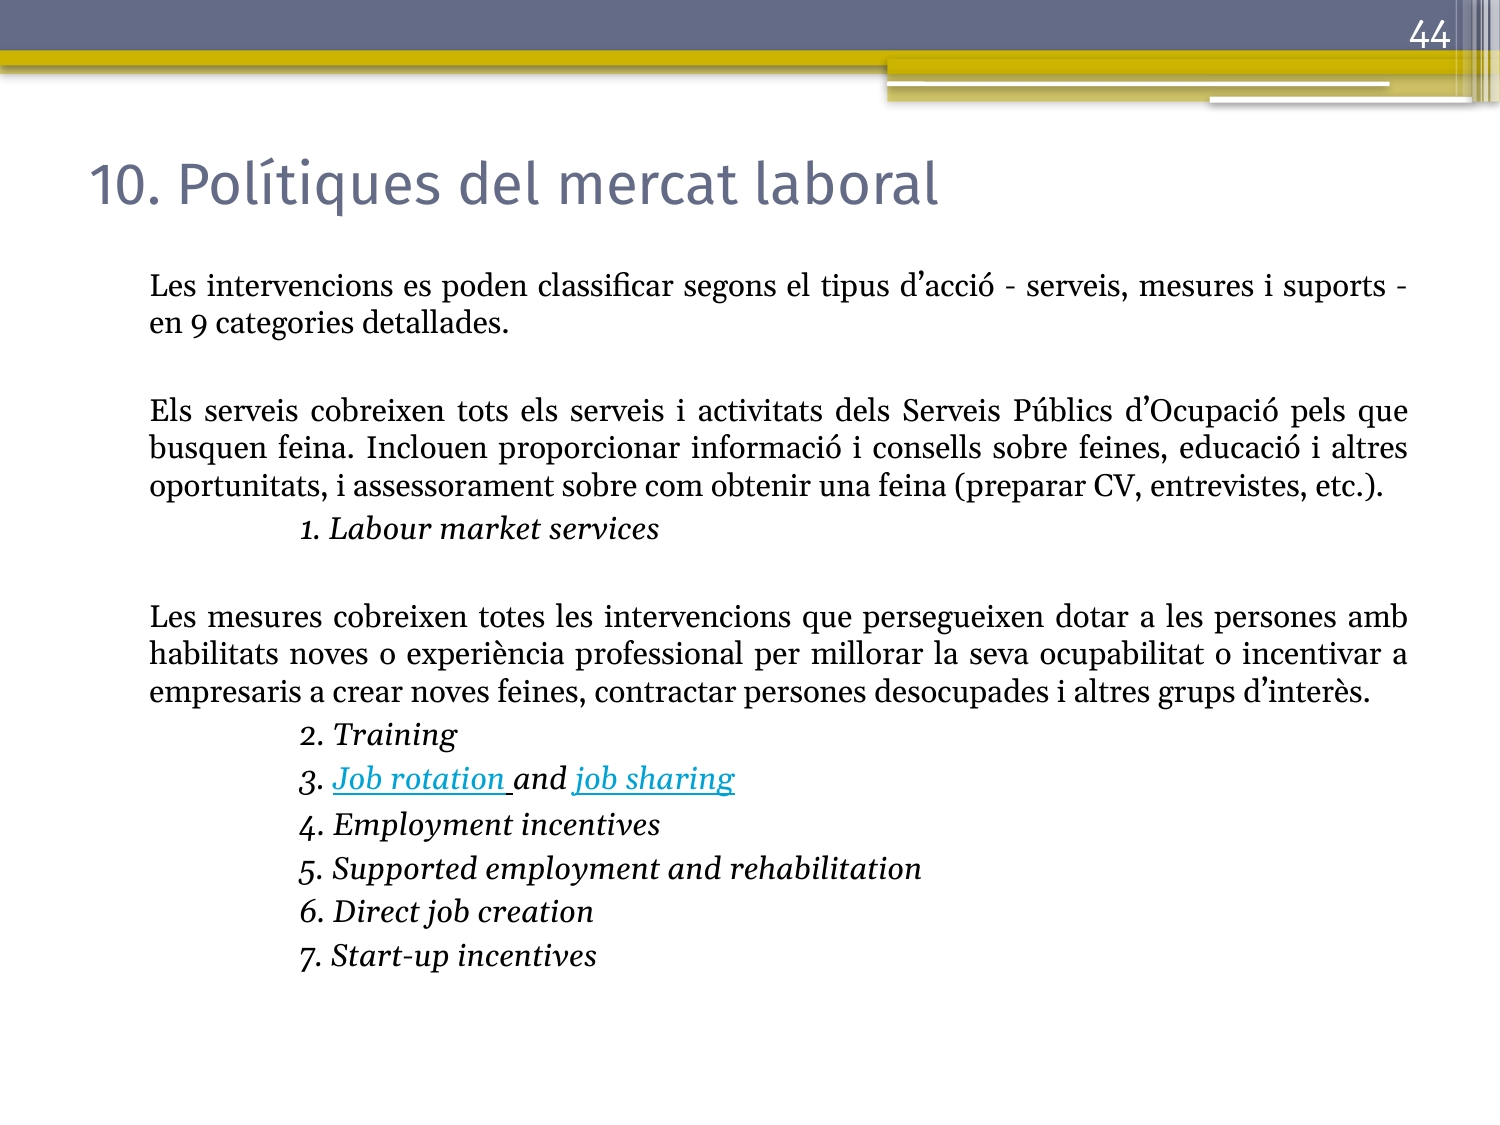

44
# 10. Polítiques del mercat laboral
Les intervencions es poden classificar segons el tipus d’acció - serveis, mesures i suports - en 9 categories detallades.

Els serveis cobreixen tots els serveis i activitats dels Serveis Públics d’Ocupació pels que busquen feina. Inclouen proporcionar informació i consells sobre feines, educació i altres oportunitats, i assessorament sobre com obtenir una feina (preparar CV, entrevistes, etc.).
	1. Labour market services

Les mesures cobreixen totes les intervencions que persegueixen dotar a les persones amb habilitats noves o experiència professional per millorar la seva ocupabilitat o incentivar a empresaris a crear noves feines, contractar persones desocupades i altres grups d’interès.
	2. Training
	3. Job rotation and job sharing
	4. Employment incentives
	5. Supported employment and rehabilitation
	6. Direct job creation
	7. Start-up incentives